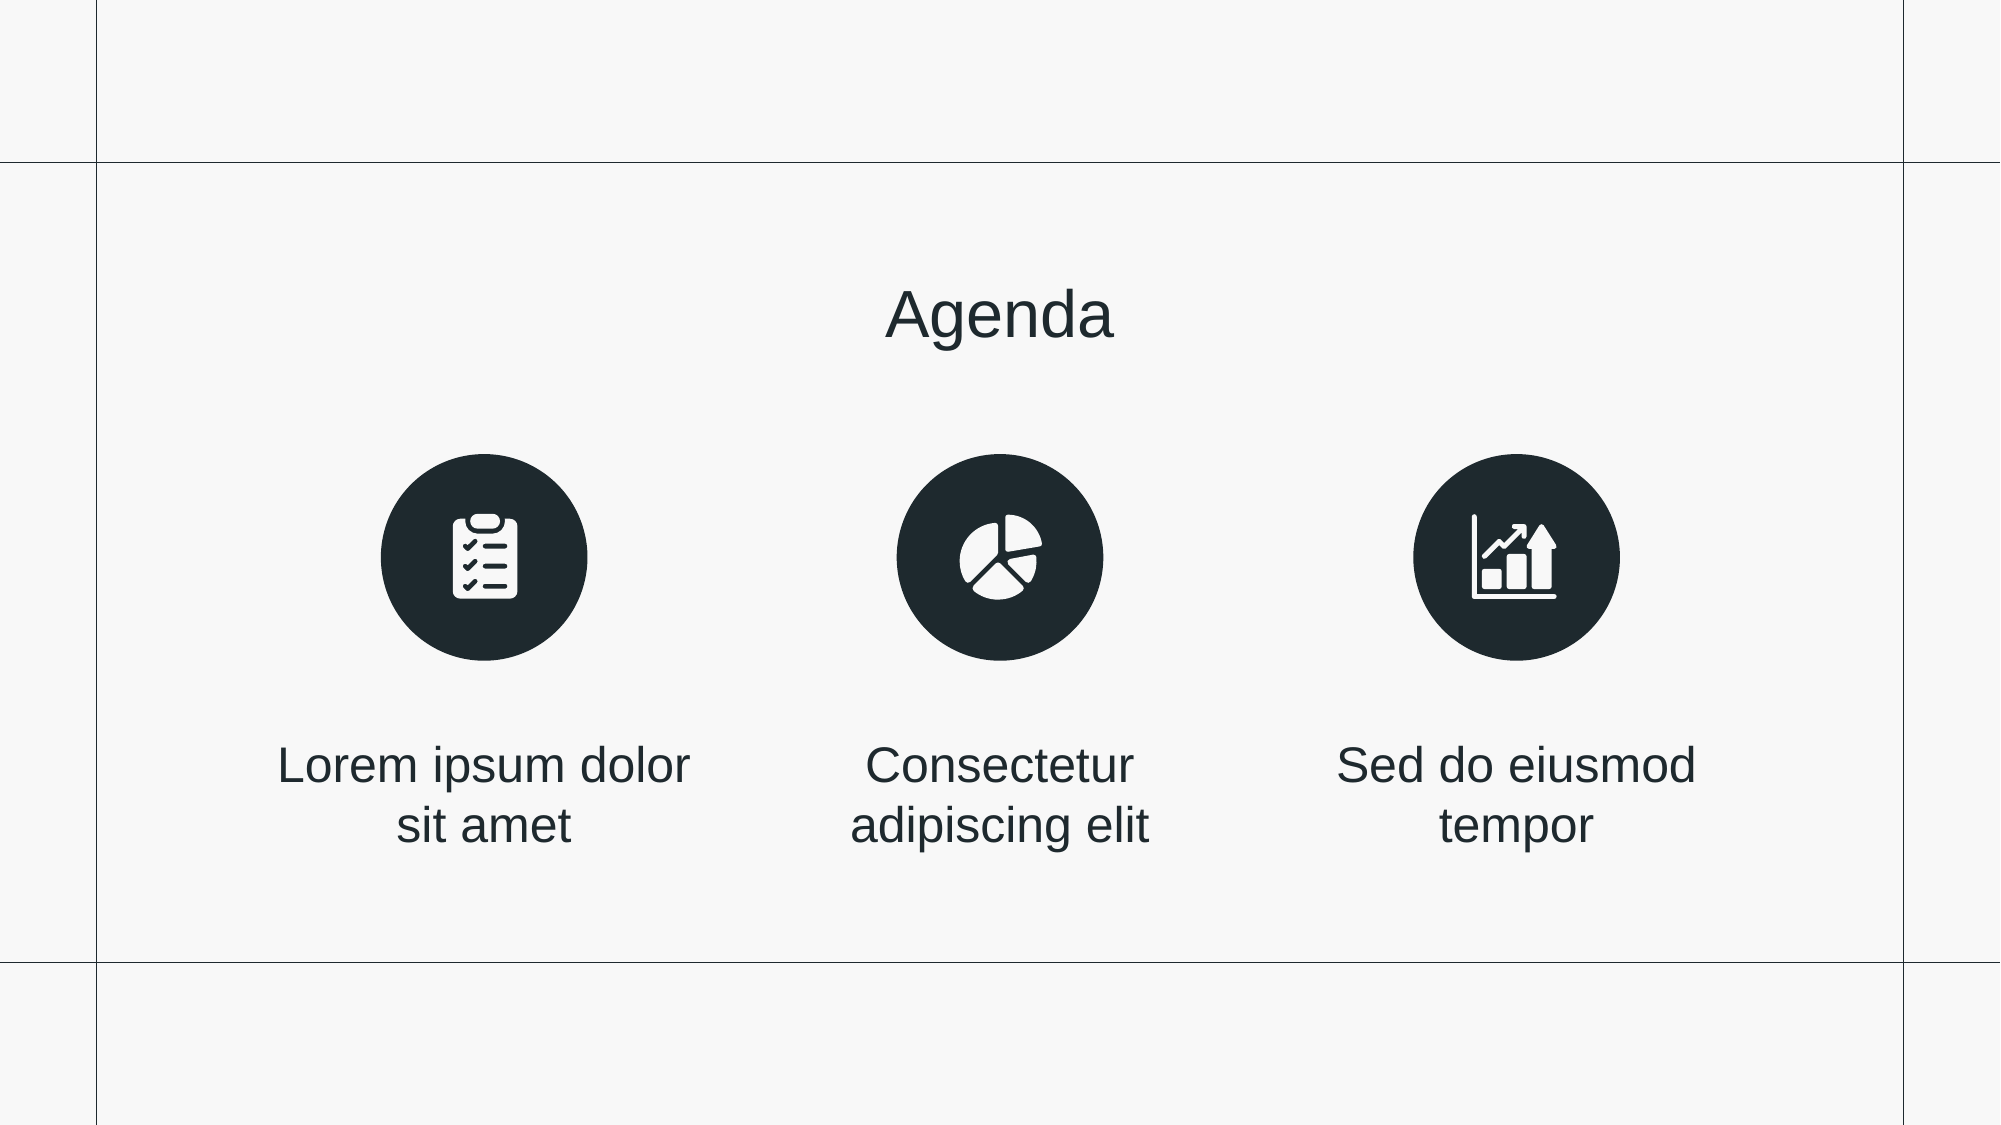

Agenda

Lorem ipsum dolor sit amet
Consectetur adipiscing elit
Sed do eiusmod tempor